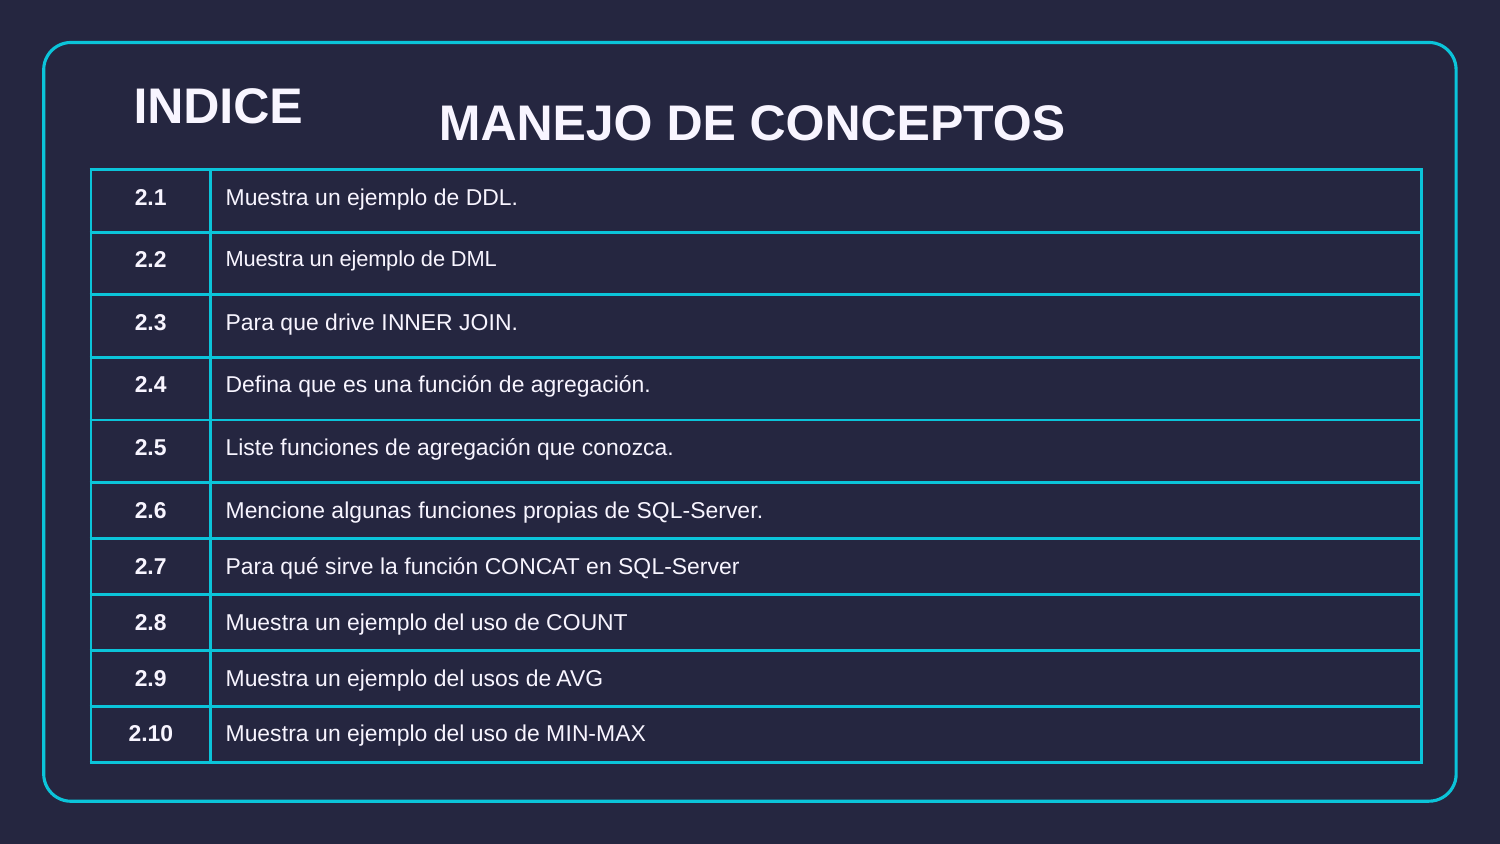

# INDICE
MANEJO DE CONCEPTOS
| 2.1 | Muestra un ejemplo de DDL. |
| --- | --- |
| 2.2 | Muestra un ejemplo de DML |
| 2.3 | Para que drive INNER JOIN. |
| 2.4 | Defina que es una función de agregación. |
| 2.5 | Liste funciones de agregación que conozca. |
| 2.6 | Mencione algunas funciones propias de SQL-Server. |
| 2.7 | Para qué sirve la función CONCAT en SQL-Server |
| 2.8 | Muestra un ejemplo del uso de COUNT |
| 2.9 | Muestra un ejemplo del usos de AVG |
| 2.10 | Muestra un ejemplo del uso de MIN-MAX |